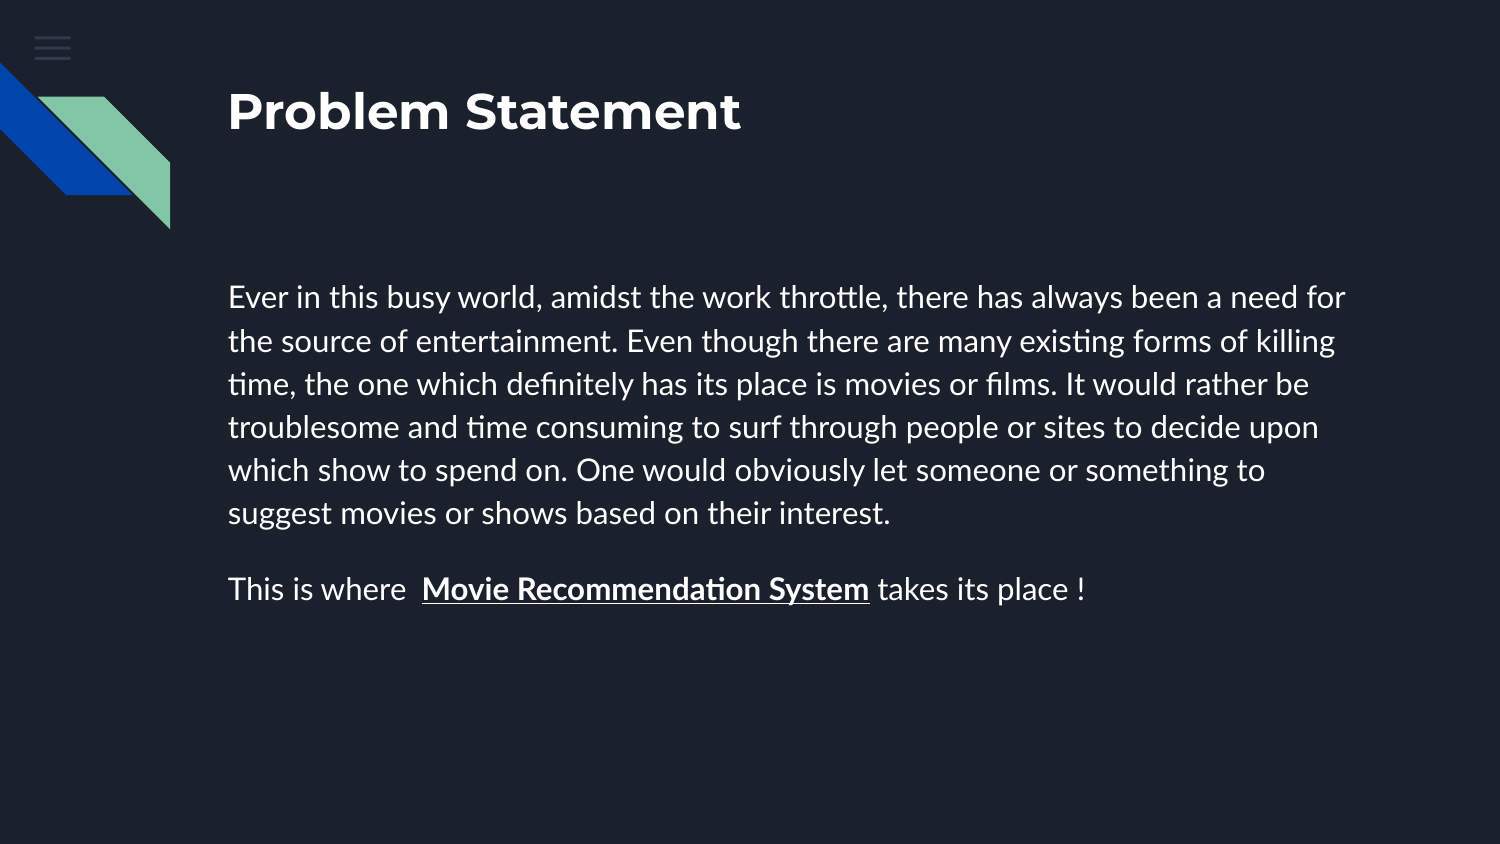

# Problem Statement
Ever in this busy world, amidst the work throttle, there has always been a need for the source of entertainment. Even though there are many existing forms of killing time, the one which definitely has its place is movies or films. It would rather be troublesome and time consuming to surf through people or sites to decide upon which show to spend on. One would obviously let someone or something to suggest movies or shows based on their interest.
This is where  Movie Recommendation System takes its place !